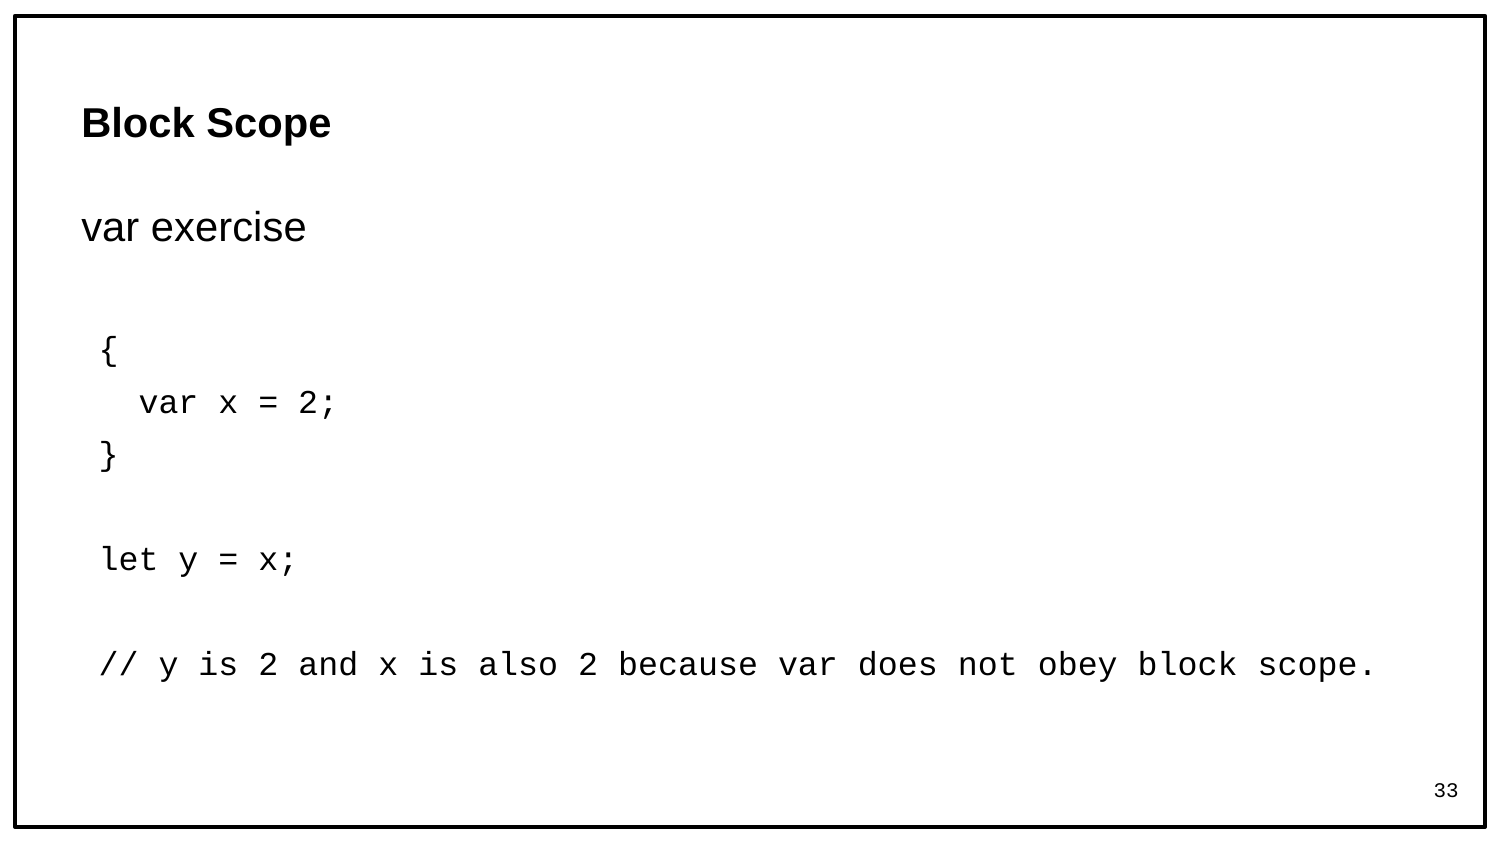

# Block Scope
var exercise
{
  var x = 2;
}

let y = x;

// y is 2 and x is also 2 because var does not obey block scope.
33